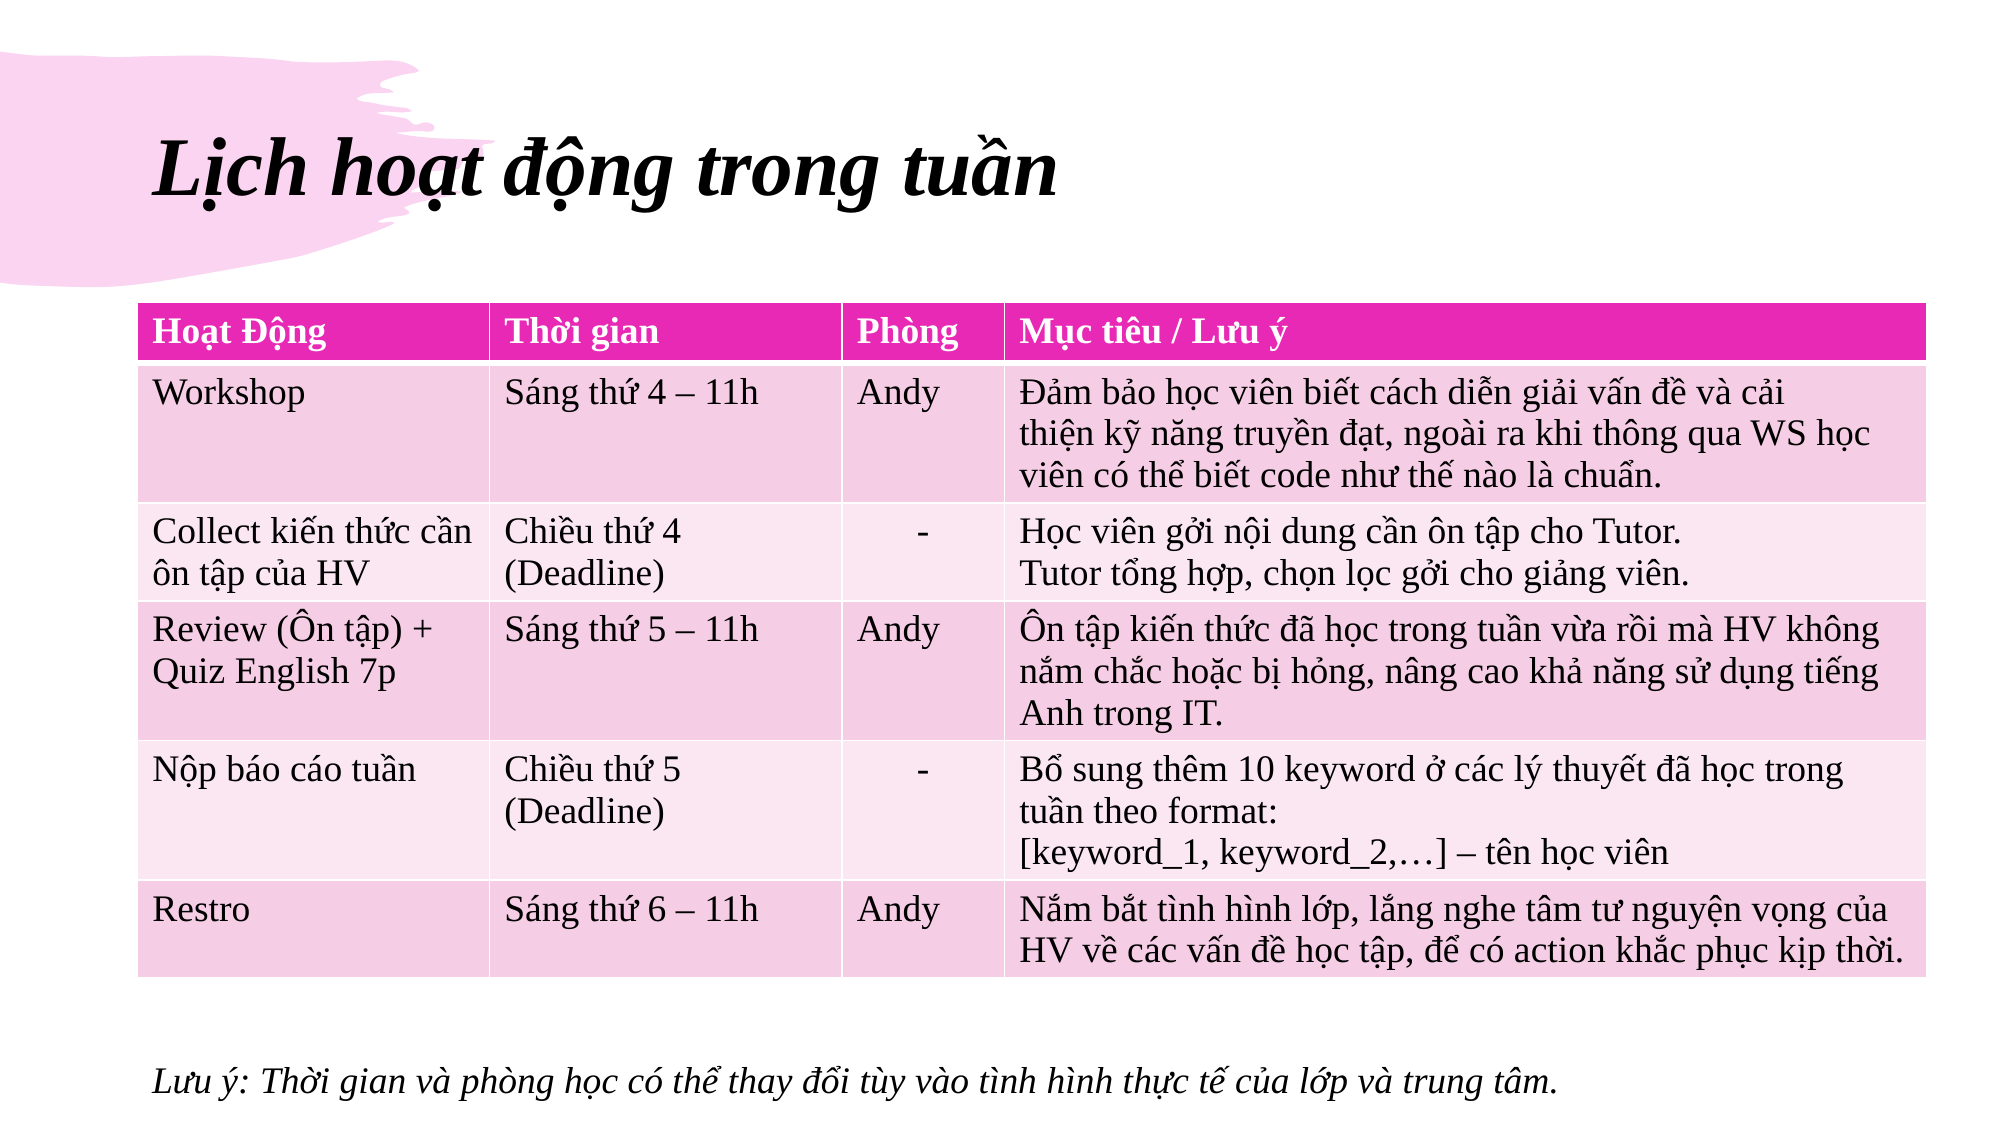

# Lịch hoạt động trong tuần
| Hoạt Động | Thời gian | Phòng | Mục tiêu / Lưu ý |
| --- | --- | --- | --- |
| Workshop | Sáng thứ 4 – 11h | Andy | Đảm bảo học viên biết cách diễn giải vấn đề và cải thiện kỹ năng truyền đạt, ngoài ra khi thông qua WS học viên có thể biết code như thế nào là chuẩn. |
| Collect kiến thức cần ôn tập của HV | Chiều thứ 4 (Deadline) | - | Học viên gởi nội dung cần ôn tập cho Tutor. Tutor tổng hợp, chọn lọc gởi cho giảng viên. |
| Review (Ôn tập) + Quiz English 7p | Sáng thứ 5 – 11h | Andy | Ôn tập kiến thức đã học trong tuần vừa rồi mà HV không nắm chắc hoặc bị hỏng, nâng cao khả năng sử dụng tiếng Anh trong IT. |
| Nộp báo cáo tuần | Chiều thứ 5 (Deadline) | - | Bổ sung thêm 10 keyword ở các lý thuyết đã học trong tuần theo format: [keyword\_1, keyword\_2,…] – tên học viên |
| Restro | Sáng thứ 6 – 11h | Andy | Nắm bắt tình hình lớp, lắng nghe tâm tư nguyện vọng của HV về các vấn đề học tập, để có action khắc phục kịp thời. |
Lưu ý: Thời gian và phòng học có thể thay đổi tùy vào tình hình thực tế của lớp và trung tâm.